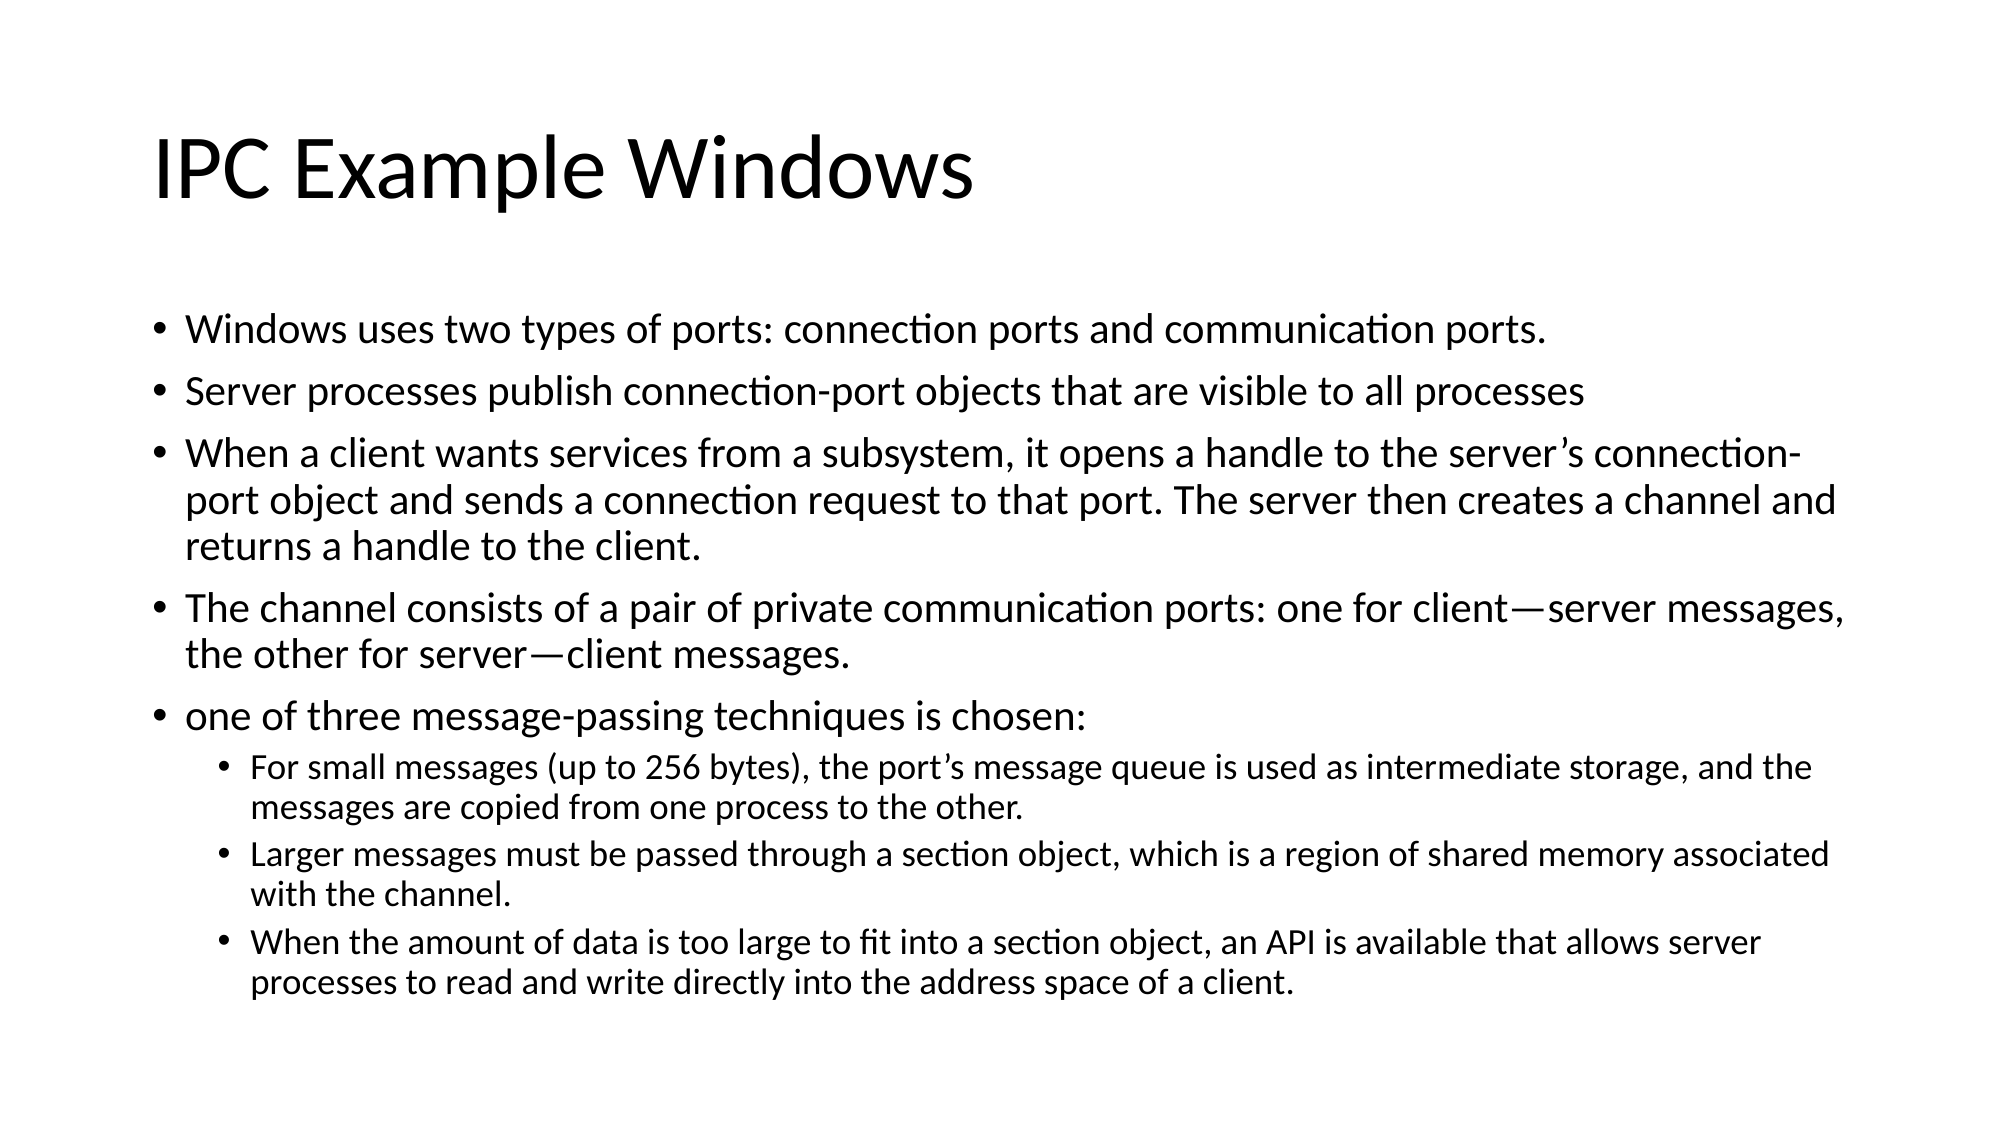

# IPC Example Windows
Windows uses two types of ports: connection ports and communication ports.
Server processes publish connection-port objects that are visible to all processes
When a client wants services from a subsystem, it opens a handle to the server’s connection-port object and sends a connection request to that port. The server then creates a channel and returns a handle to the client.
The channel consists of a pair of private communication ports: one for client—server messages, the other for server—client messages.
one of three message-passing techniques is chosen:
For small messages (up to 256 bytes), the port’s message queue is used as intermediate storage, and the messages are copied from one process to the other.
Larger messages must be passed through a section object, which is a region of shared memory associated with the channel.
When the amount of data is too large to fit into a section object, an API is available that allows server processes to read and write directly into the address space of a client.